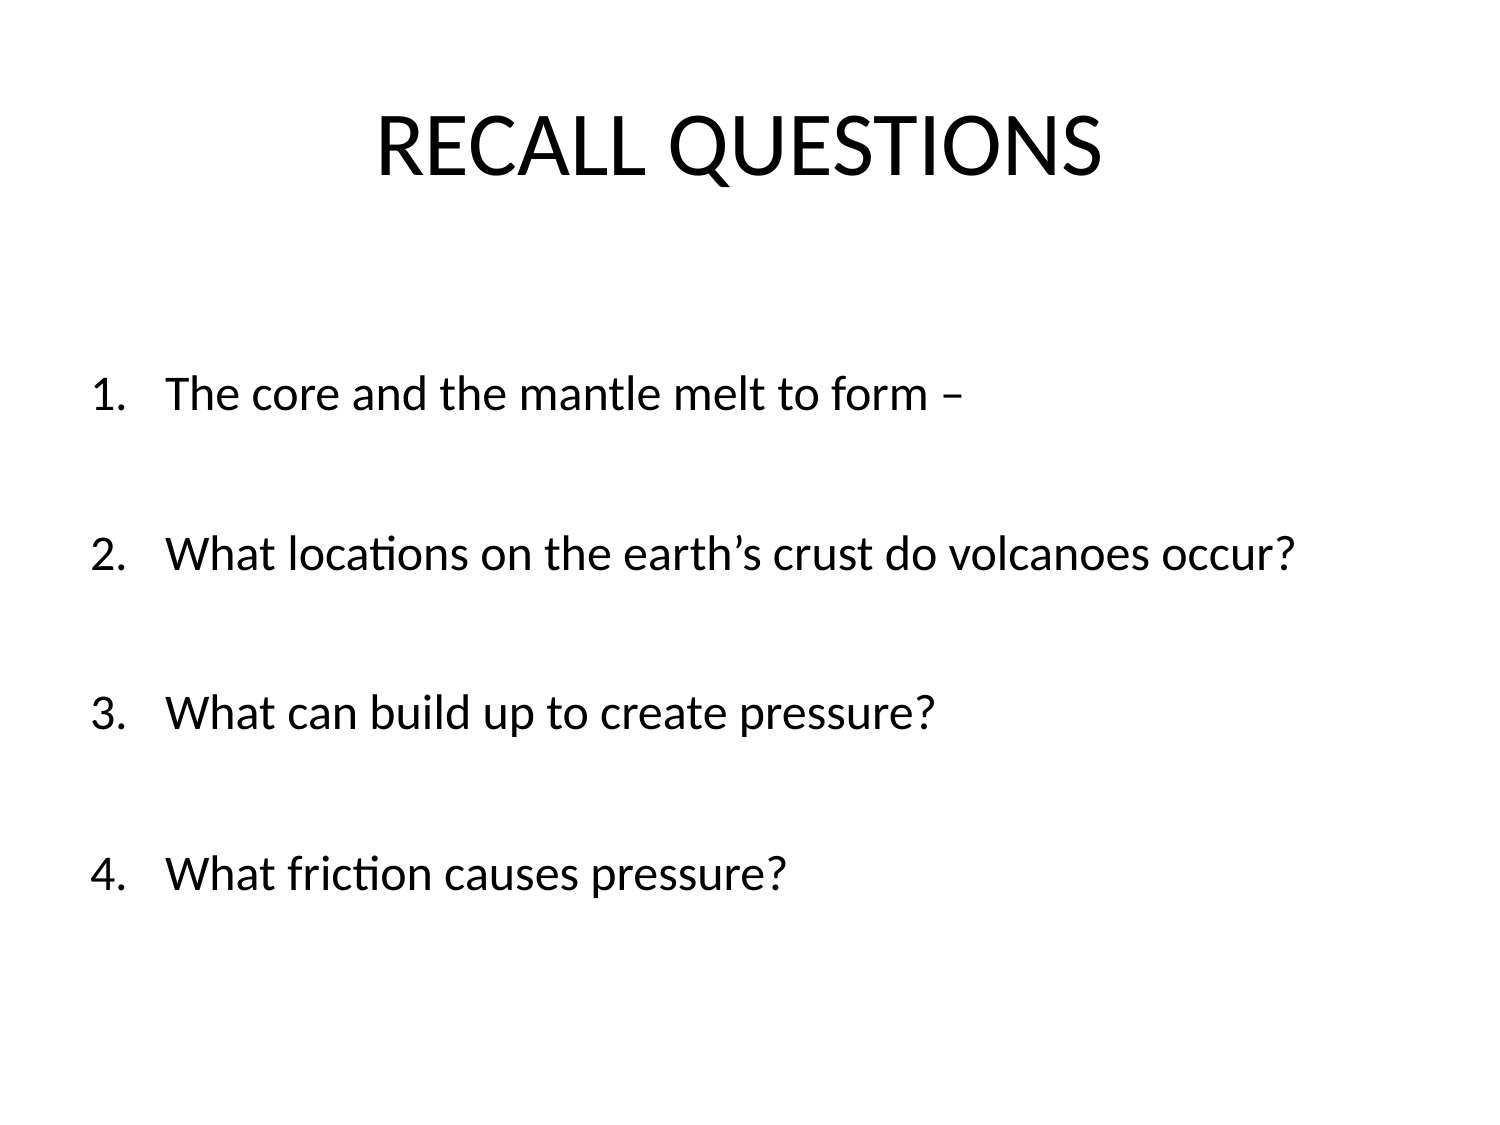

# RECALL QUESTIONS
The core and the mantle melt to form –
What locations on the earth’s crust do volcanoes occur?
What can build up to create pressure?
What friction causes pressure?